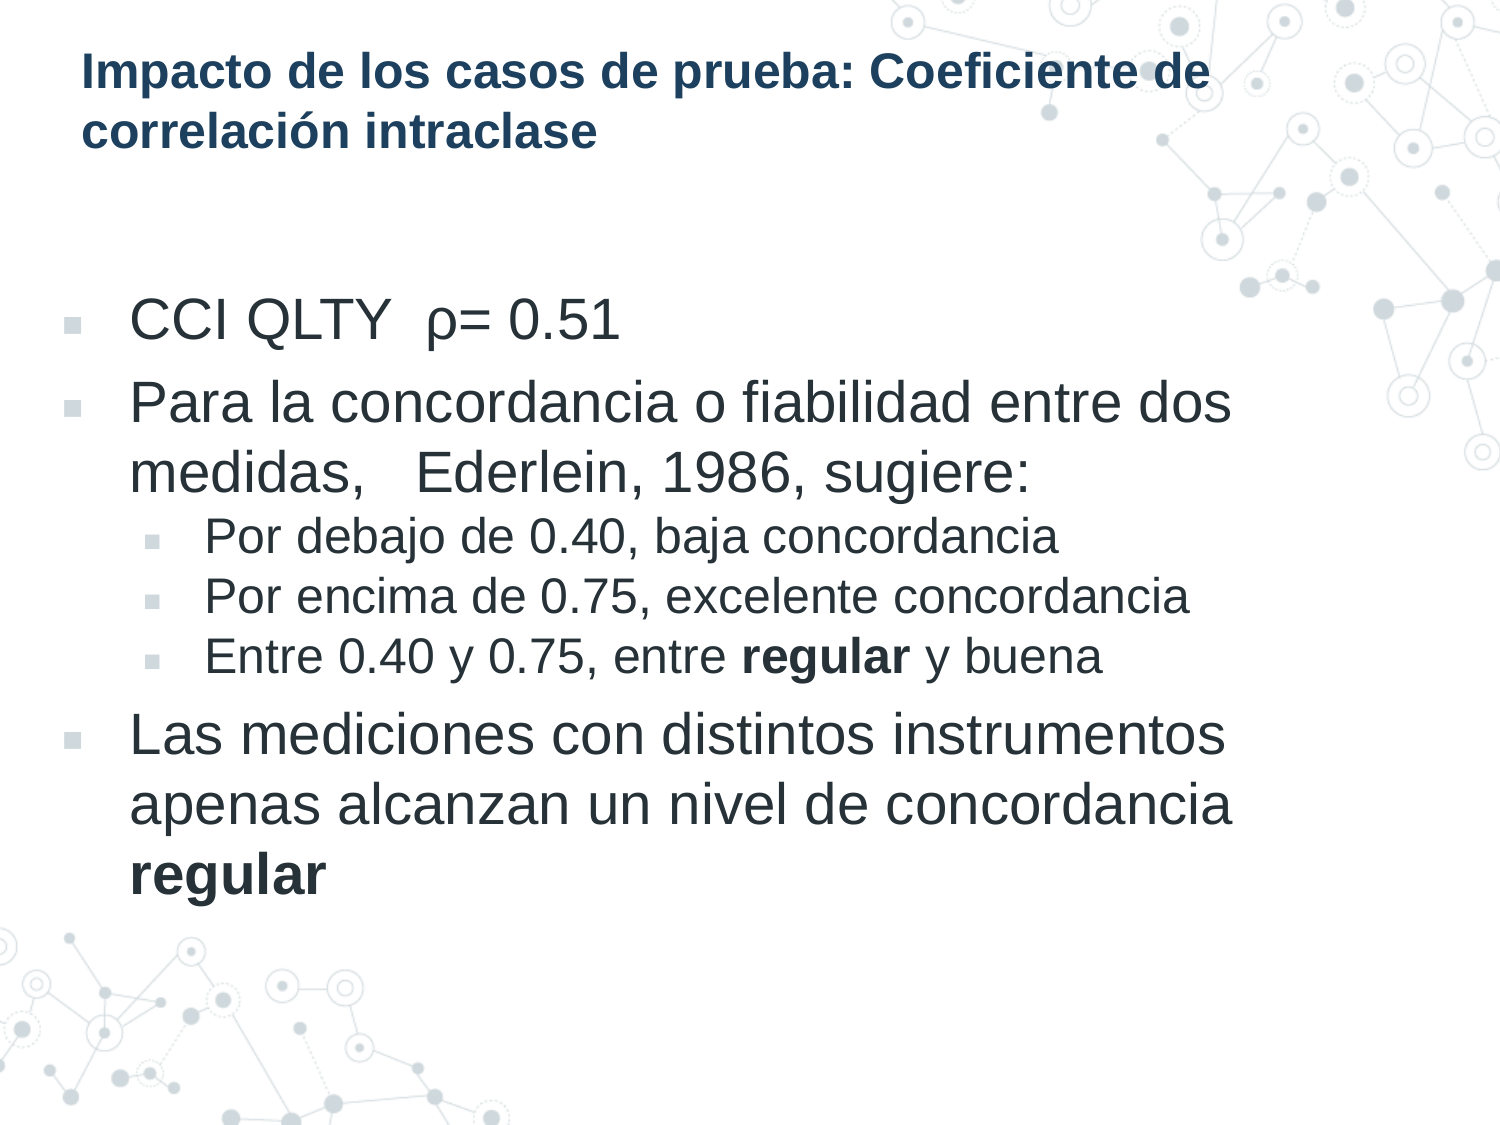

# Impacto de los casos de prueba: Coeficiente de correlación intraclase
CCI QLTY  ρ= 0.51
Para la concordancia o fiabilidad entre dos medidas,   Ederlein, 1986, sugiere:
Por debajo de 0.40, baja concordancia
Por encima de 0.75, excelente concordancia
Entre 0.40 y 0.75, entre regular y buena
Las mediciones con distintos instrumentos apenas alcanzan un nivel de concordancia regular